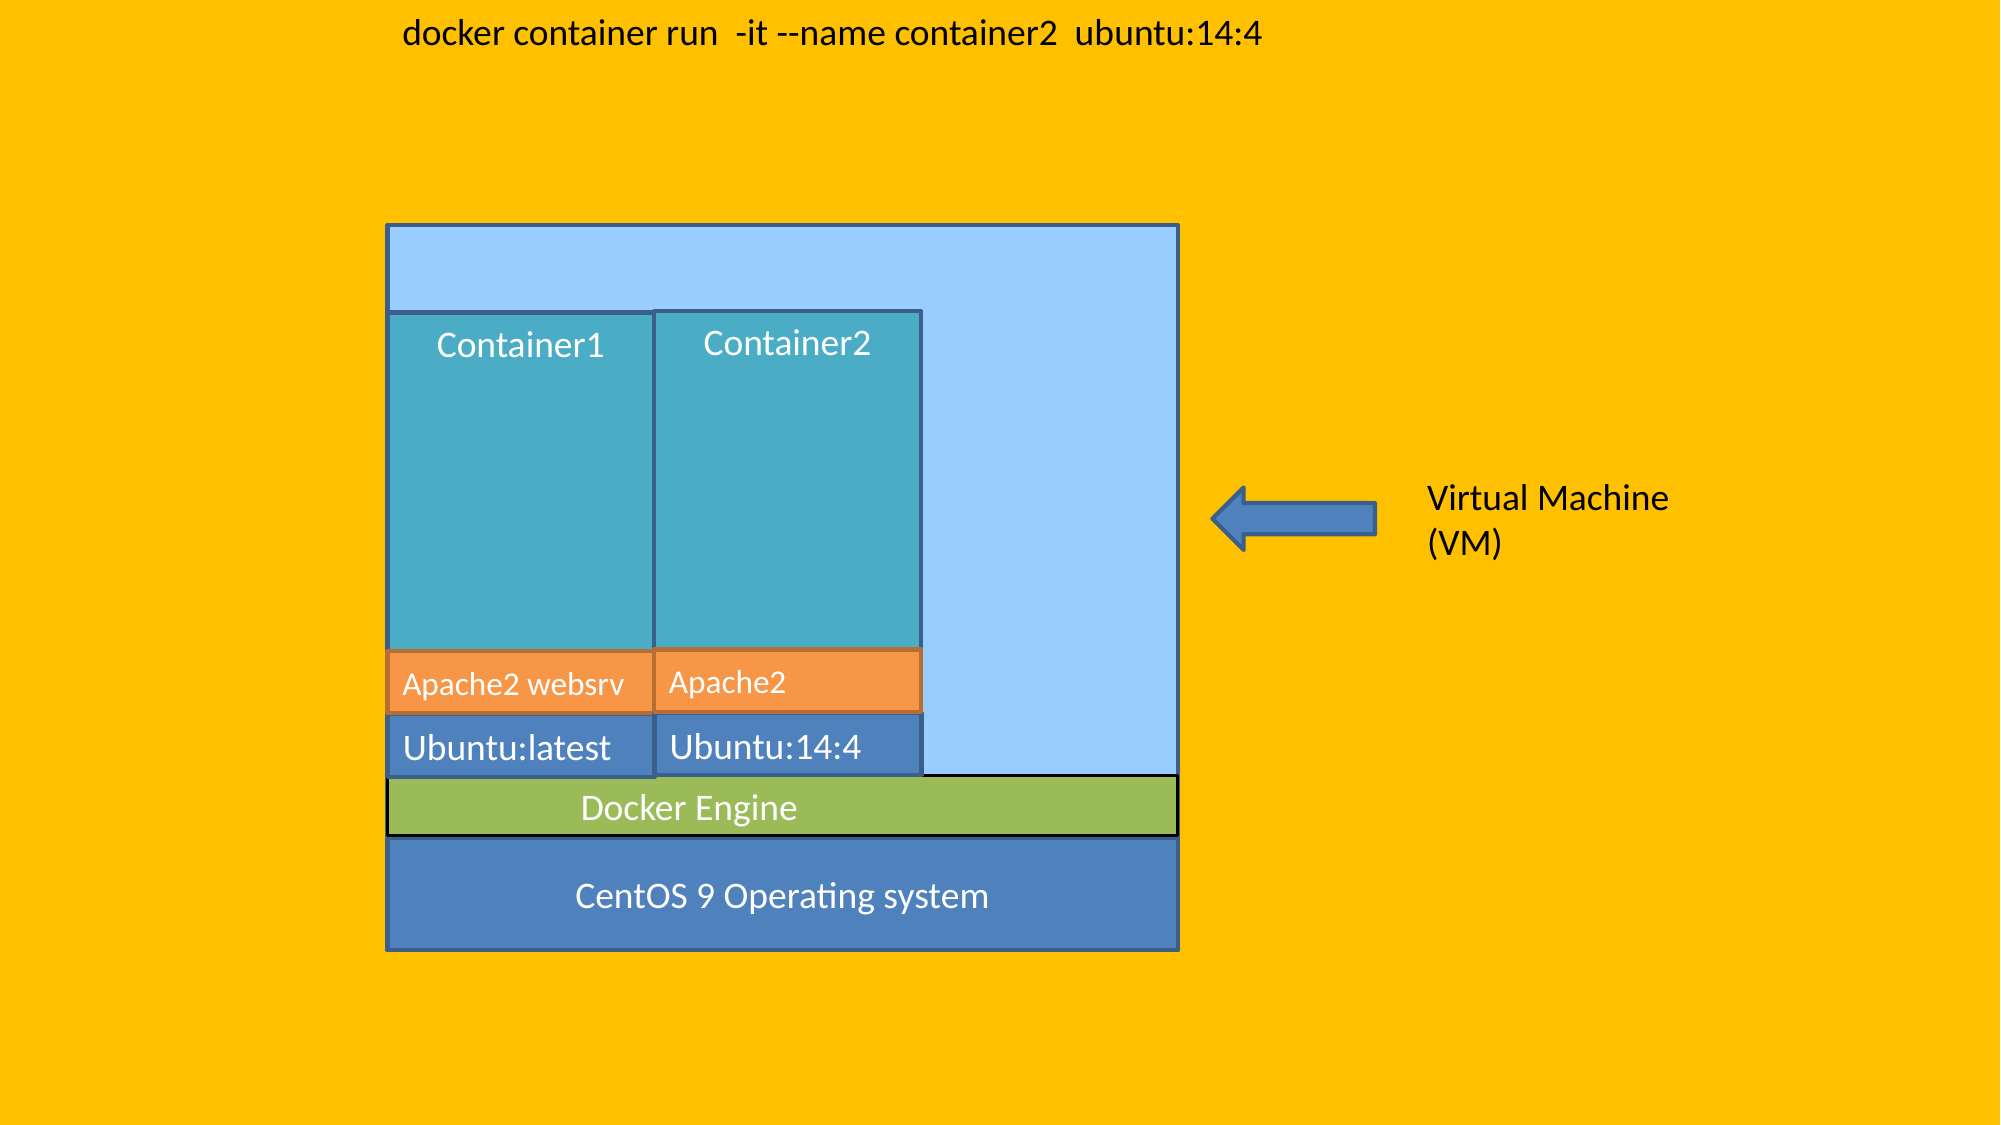

docker container run  -it --name container2  ubuntu:14:4

Container2

Container1

Virtual Machine (VM)

Apache2
Apache2 websrv
Ubuntu:14:4
Ubuntu:latest
                     Docker Engine

CentOS 9 Operating system